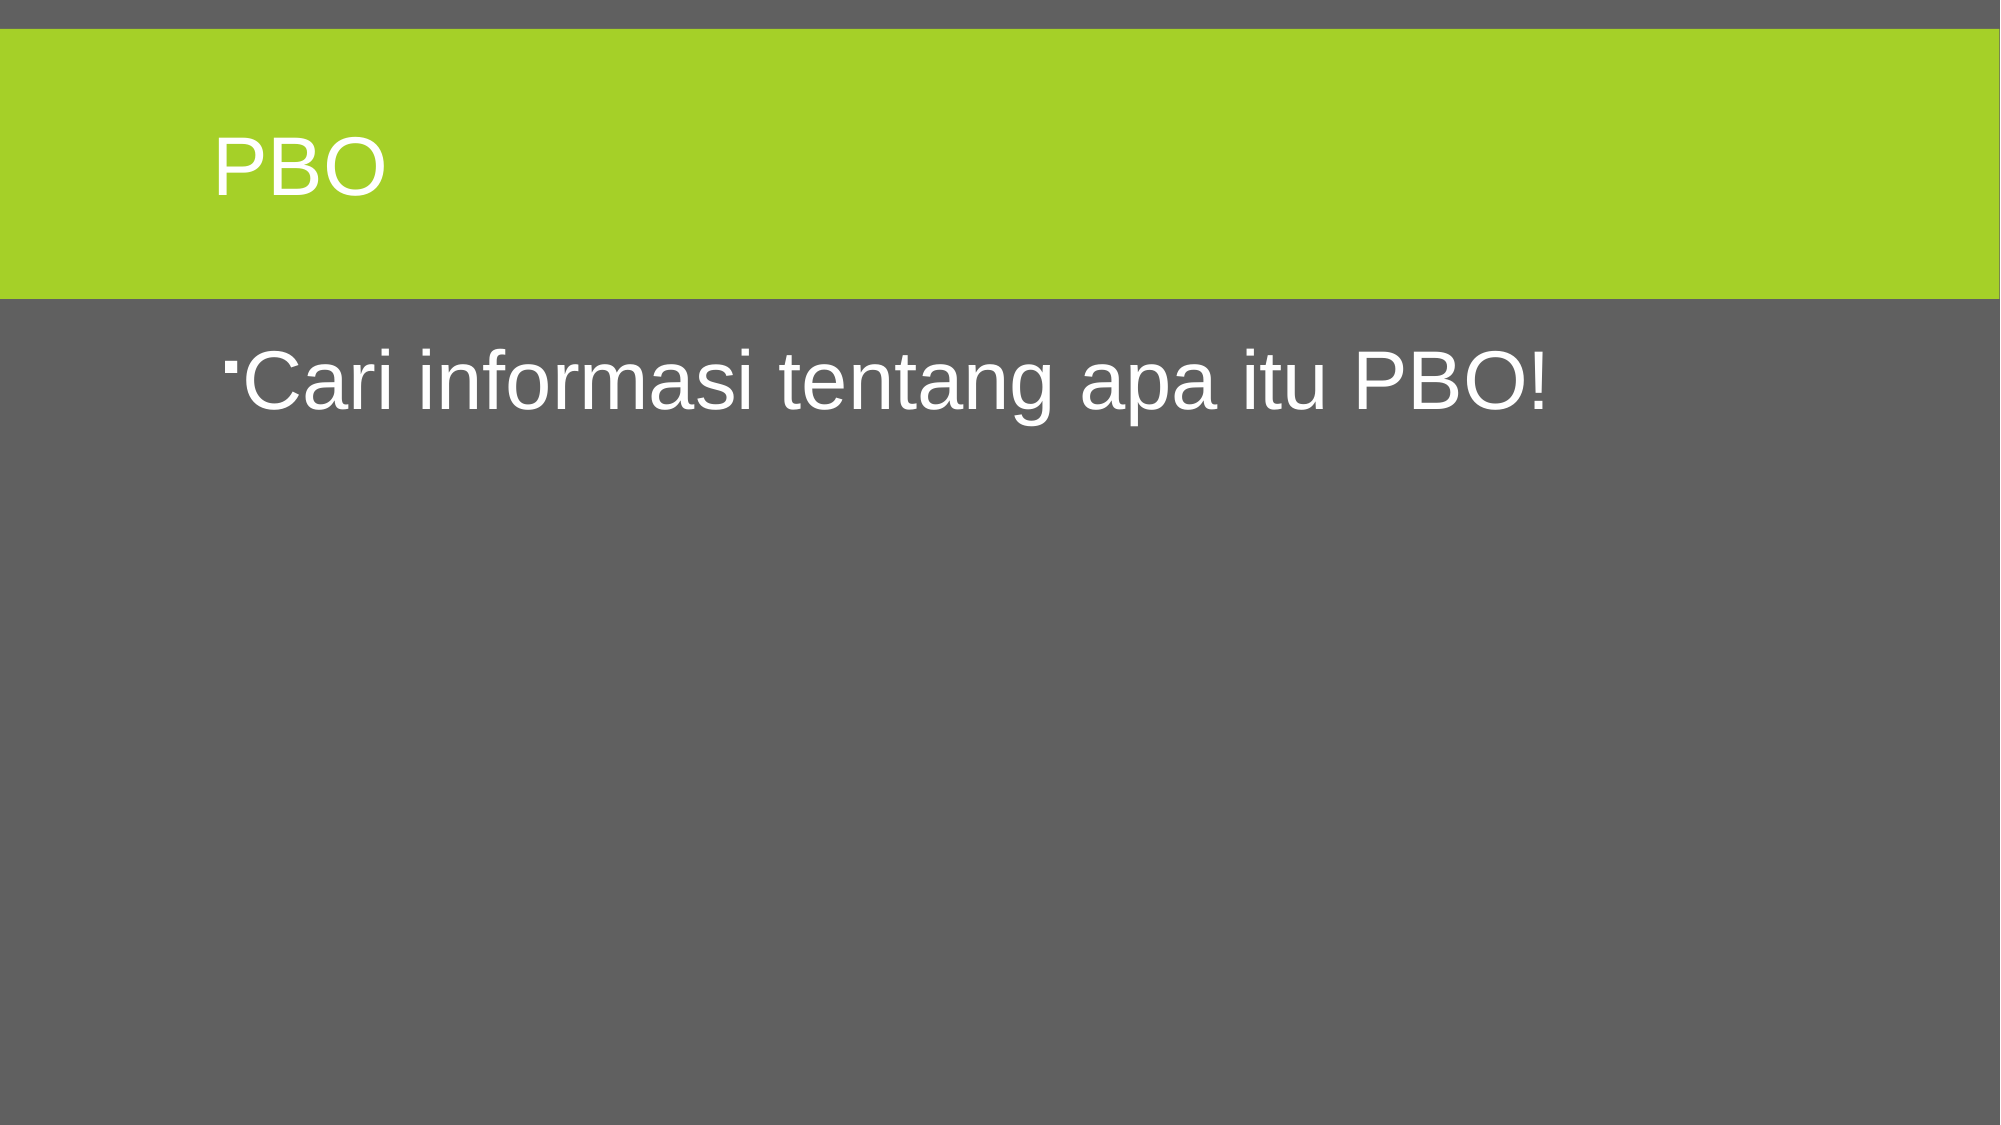

# PBO
Cari informasi tentang apa itu PBO!